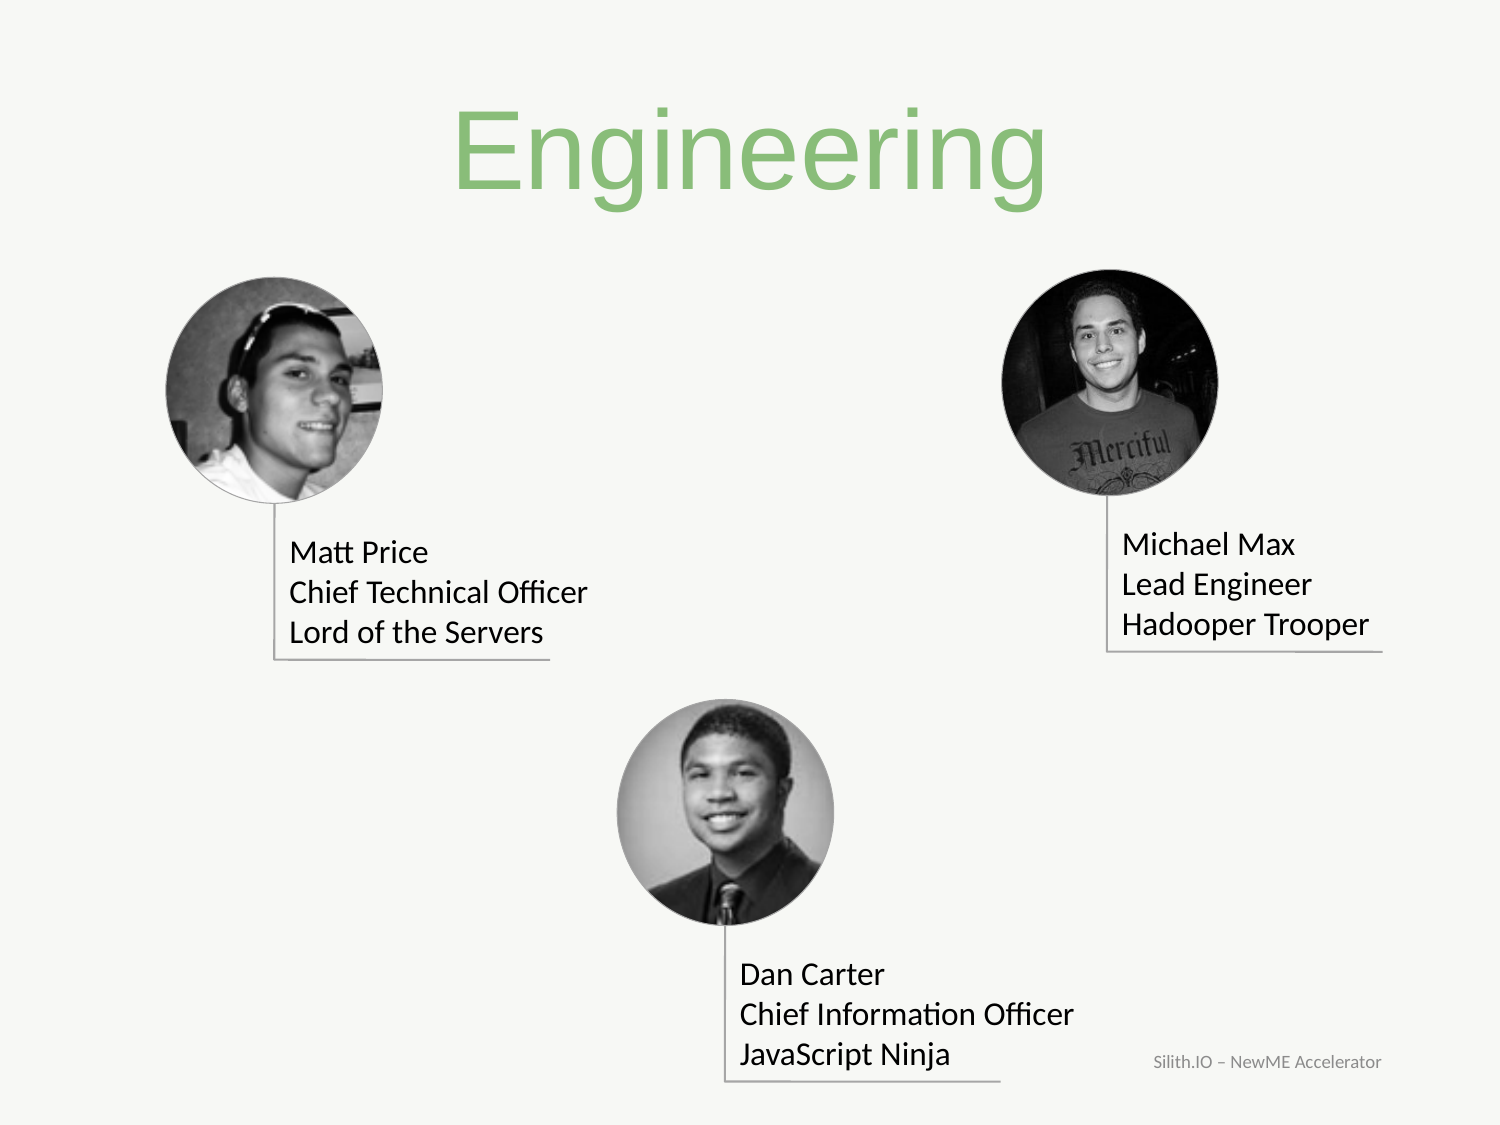

Engineering

Michael Max
Lead Engineer
Hadooper Trooper
Matt Price
Chief Technical Officer
Lord of the Servers

Dan Carter
Chief Information Officer
JavaScript Ninja
Silith.IO – NewME Accelerator